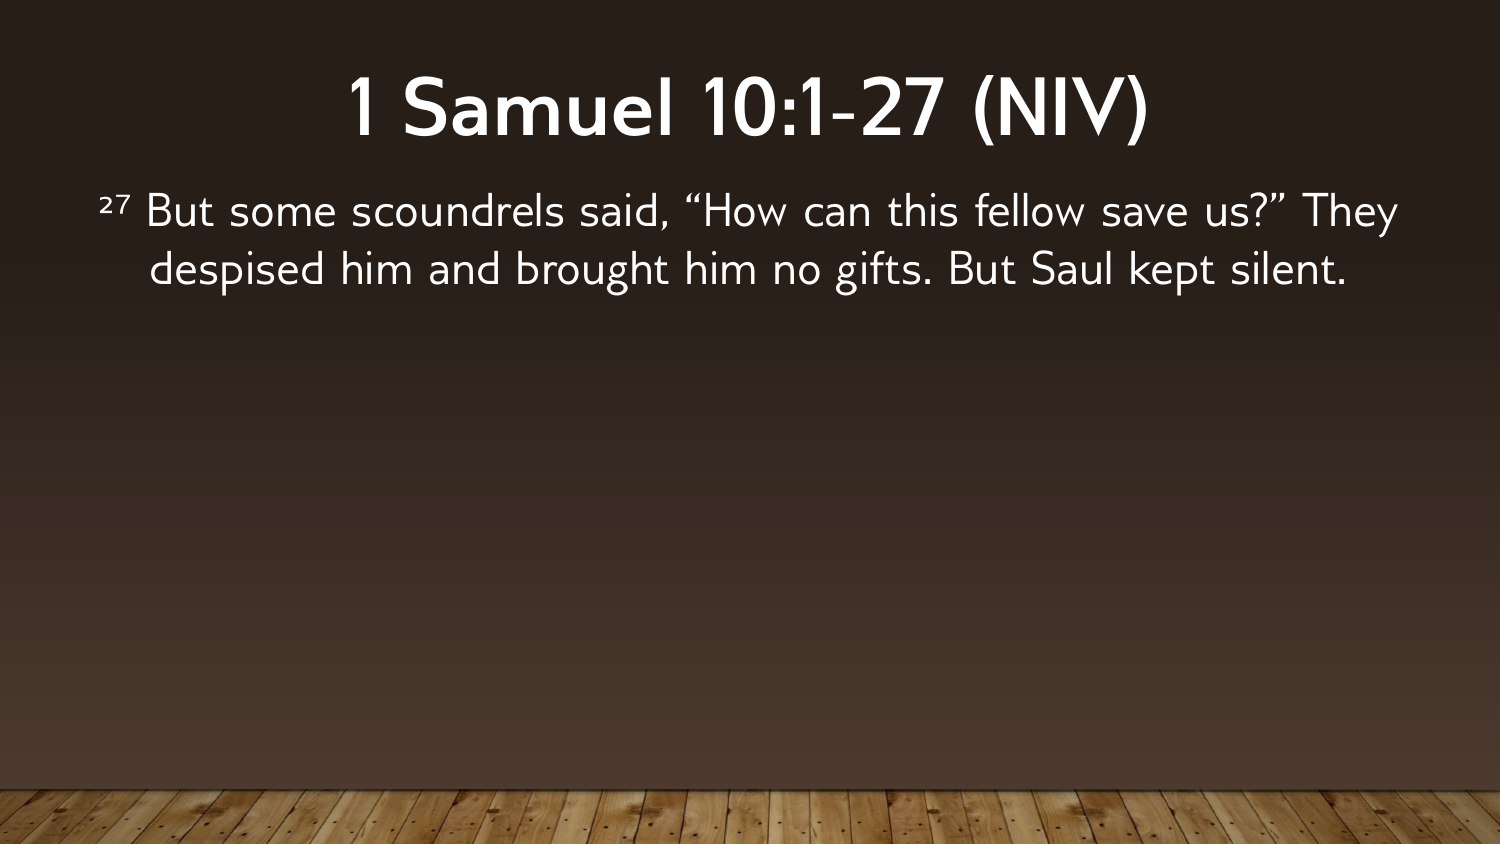

1 Samuel 10:1-27 (NIV)
²⁷ But some scoundrels said, “How can this fellow save us?” They despised him and brought him no gifts. But Saul kept silent.